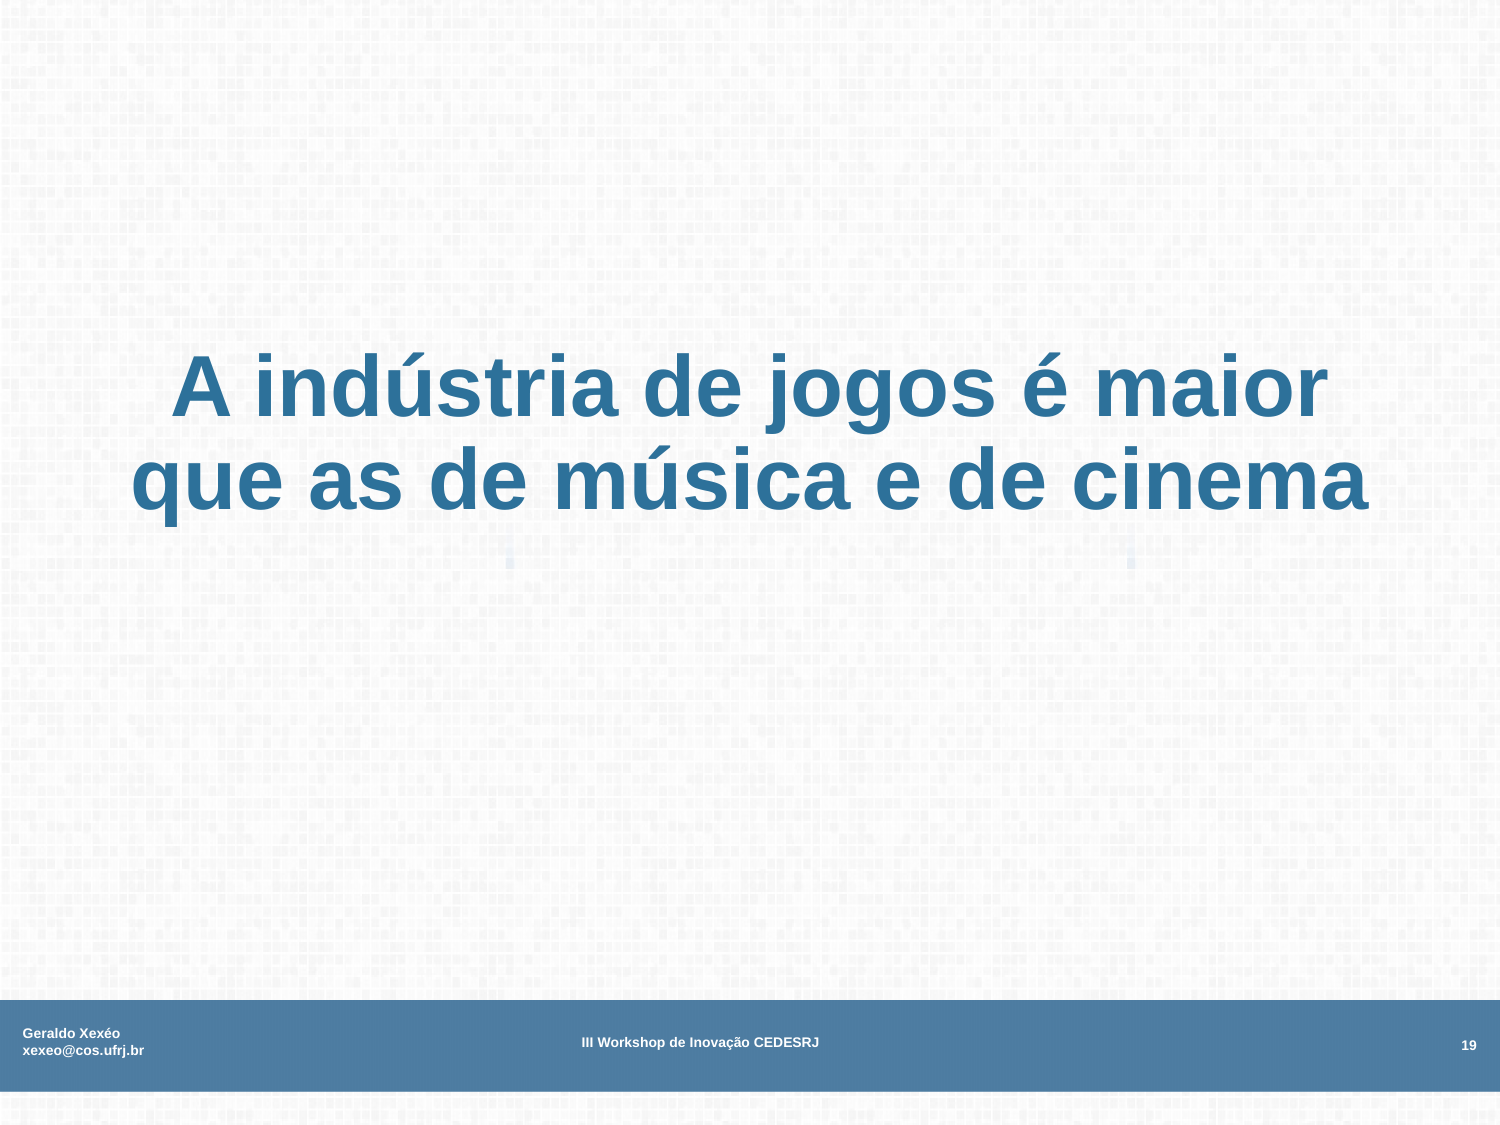

# A indústria de jogos é maior que as de música e de cinema

Geraldo Xexéo  xexeo@cos.ufrj.br
III Workshop de Inovação CEDESRJ
19